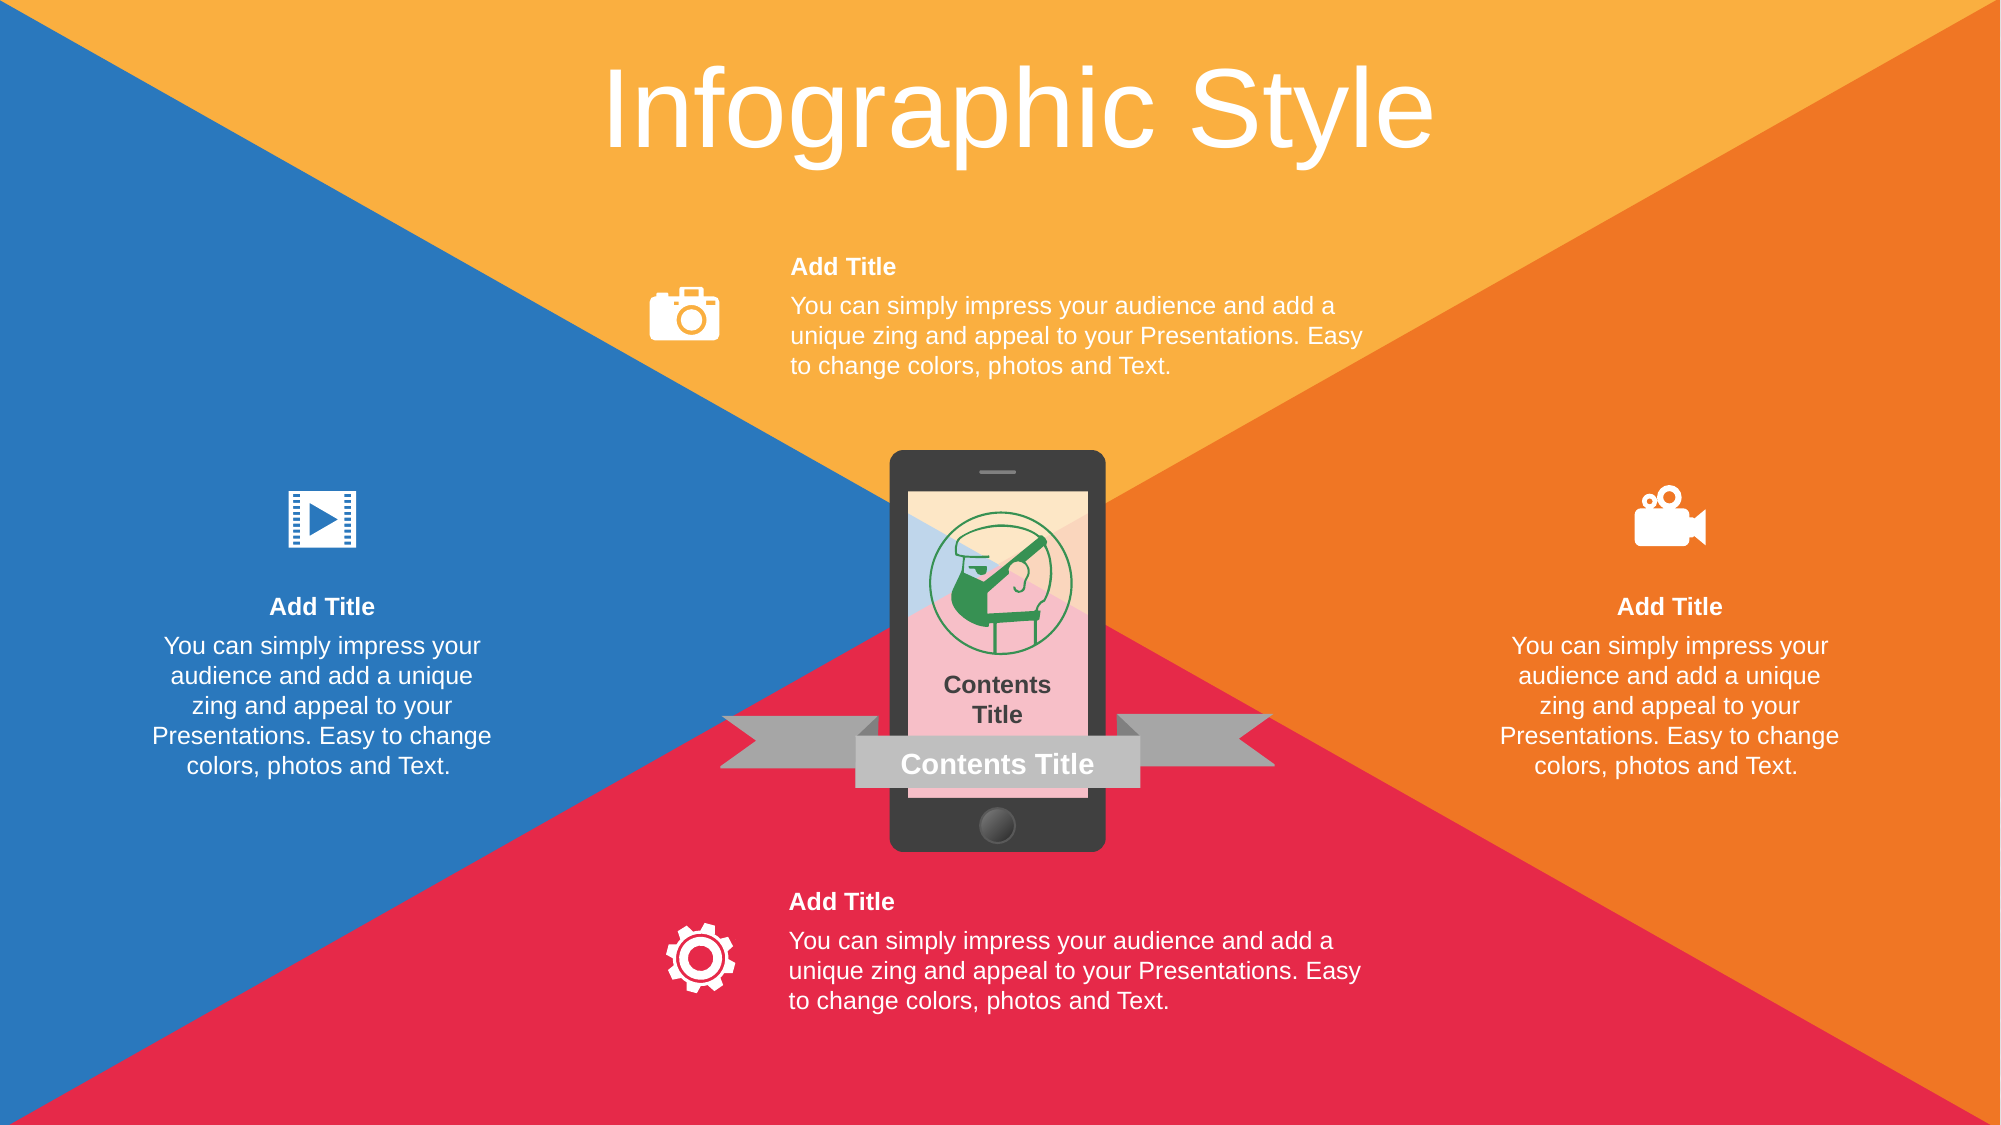

Infographic Style
Add Title
You can simply impress your audience and add a unique zing and appeal to your Presentations. Easy to change colors, photos and Text.

Add Title
You can simply impress your audience and add a unique zing and appeal to your Presentations. Easy to change colors, photos and Text.
Add Title
You can simply impress your audience and add a unique zing and appeal to your Presentations. Easy to change colors, photos and Text.
Contents Title

Contents Title
Add Title
You can simply impress your audience and add a unique zing and appeal to your Presentations. Easy to change colors, photos and Text.